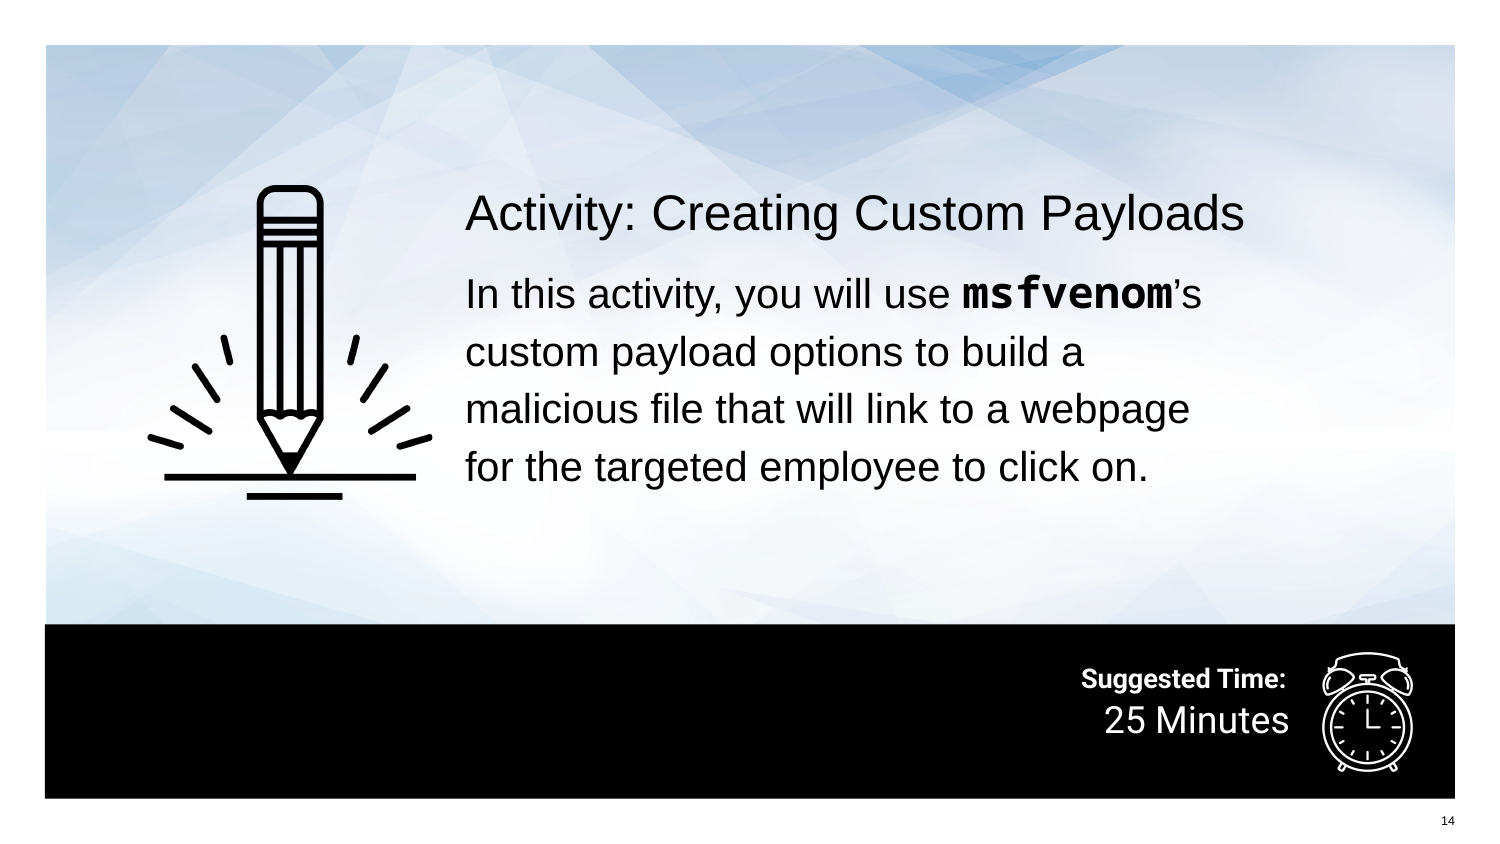

Activity: Creating Custom Payloads
In this activity, you will use msfvenom’s
custom payload options to build a
malicious file that will link to a webpage
for the targeted employee to click on.
# 25 Minutes
14